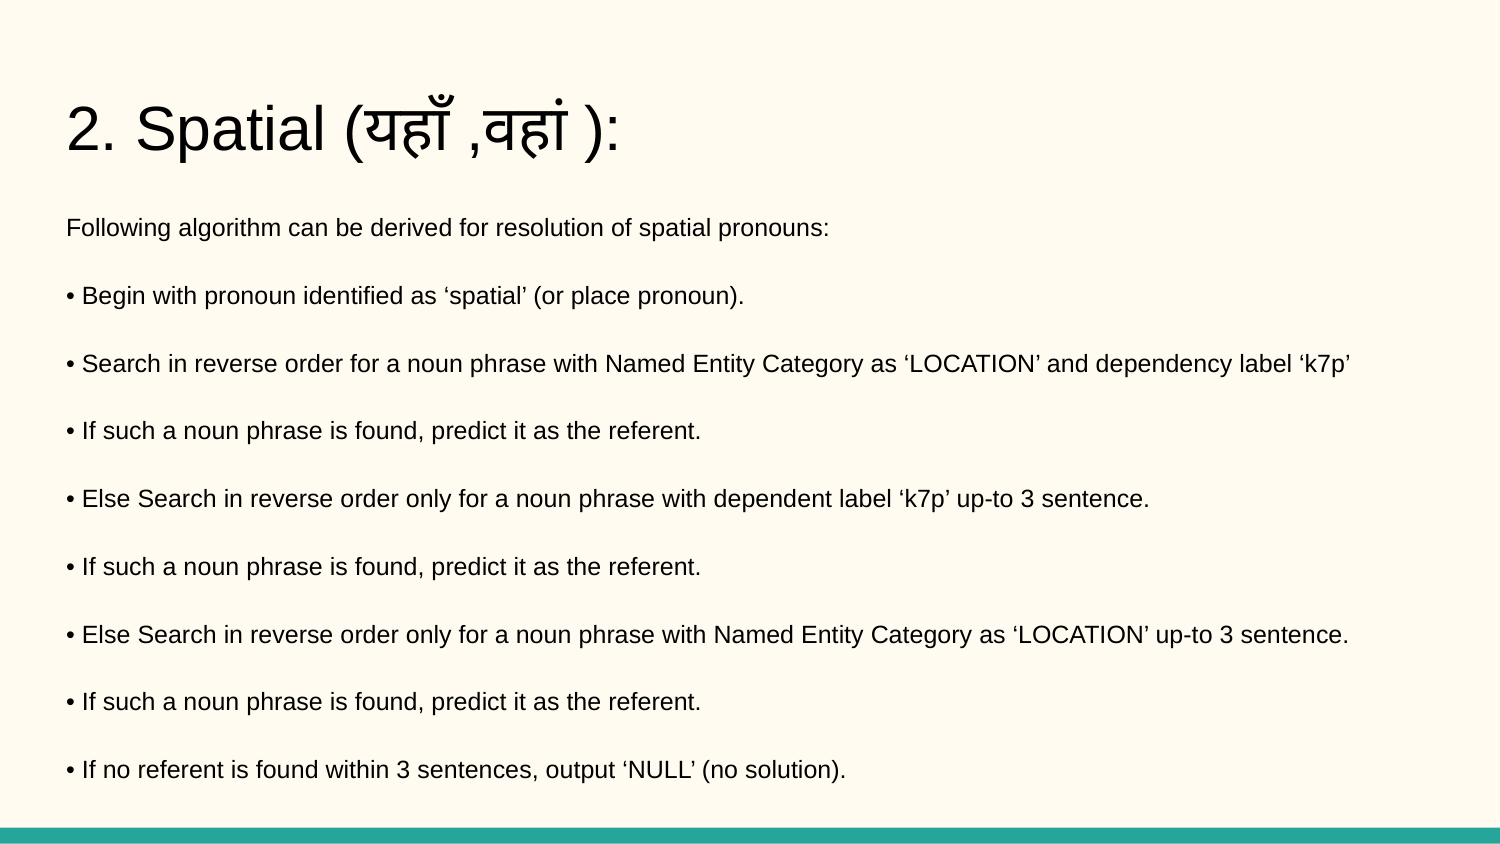

# 2. Spatial (यहाँ ,वहां ):
Following algorithm can be derived for resolution of spatial pronouns:
• Begin with pronoun identified as ‘spatial’ (or place pronoun).
• Search in reverse order for a noun phrase with Named Entity Category as ‘LOCATION’ and dependency label ‘k7p’
• If such a noun phrase is found, predict it as the referent.
• Else Search in reverse order only for a noun phrase with dependent label ‘k7p’ up-to 3 sentence.
• If such a noun phrase is found, predict it as the referent.
• Else Search in reverse order only for a noun phrase with Named Entity Category as ‘LOCATION’ up-to 3 sentence.
• If such a noun phrase is found, predict it as the referent.
• If no referent is found within 3 sentences, output ‘NULL’ (no solution).